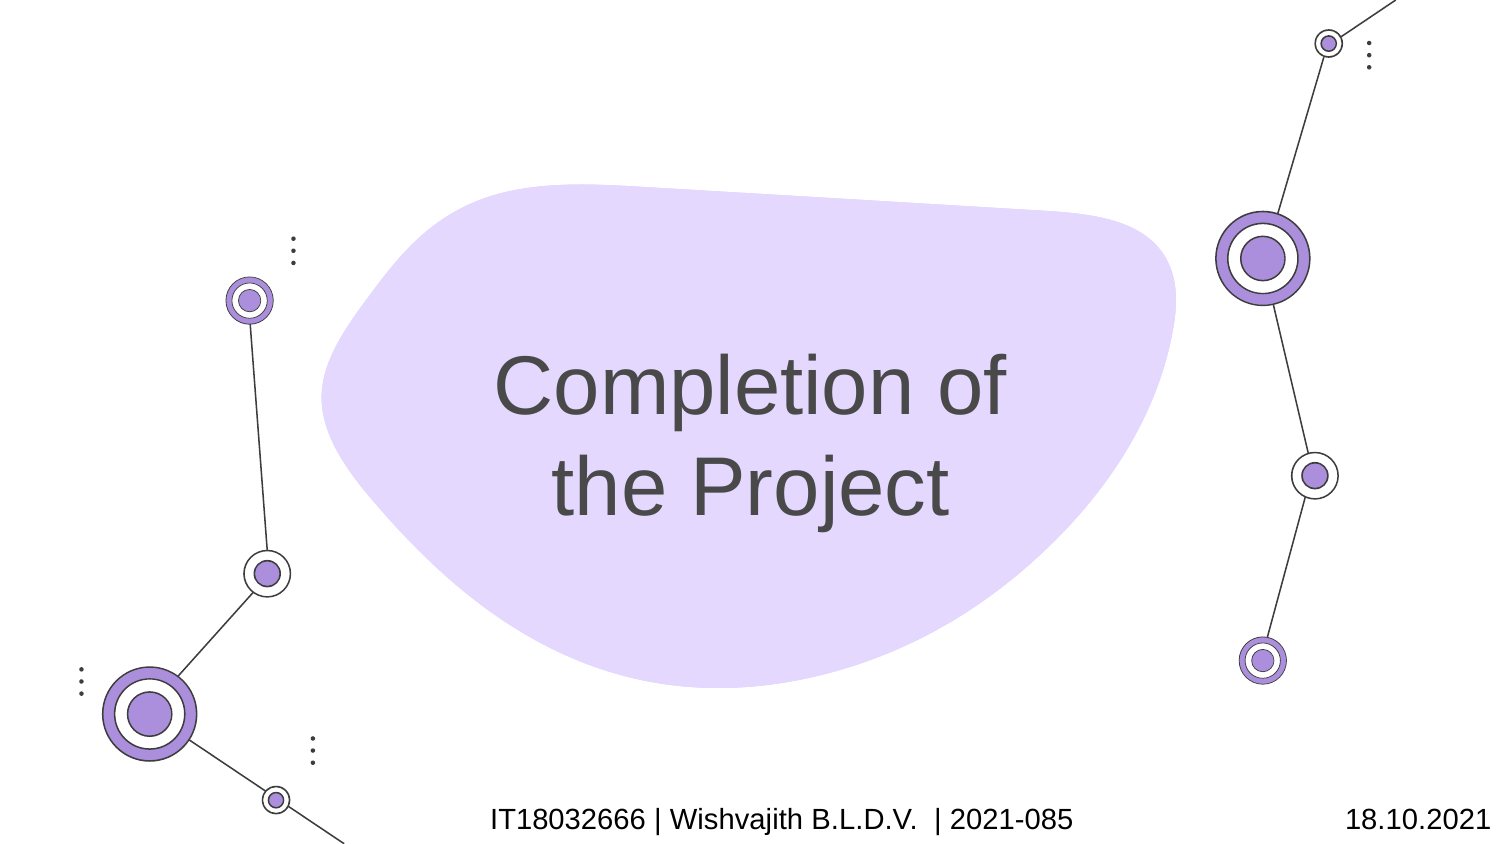

# Completion of the Project
                                     IT18032666 | Wishvajith B.L.D.V.  | 2021-085                                 18.10.2021